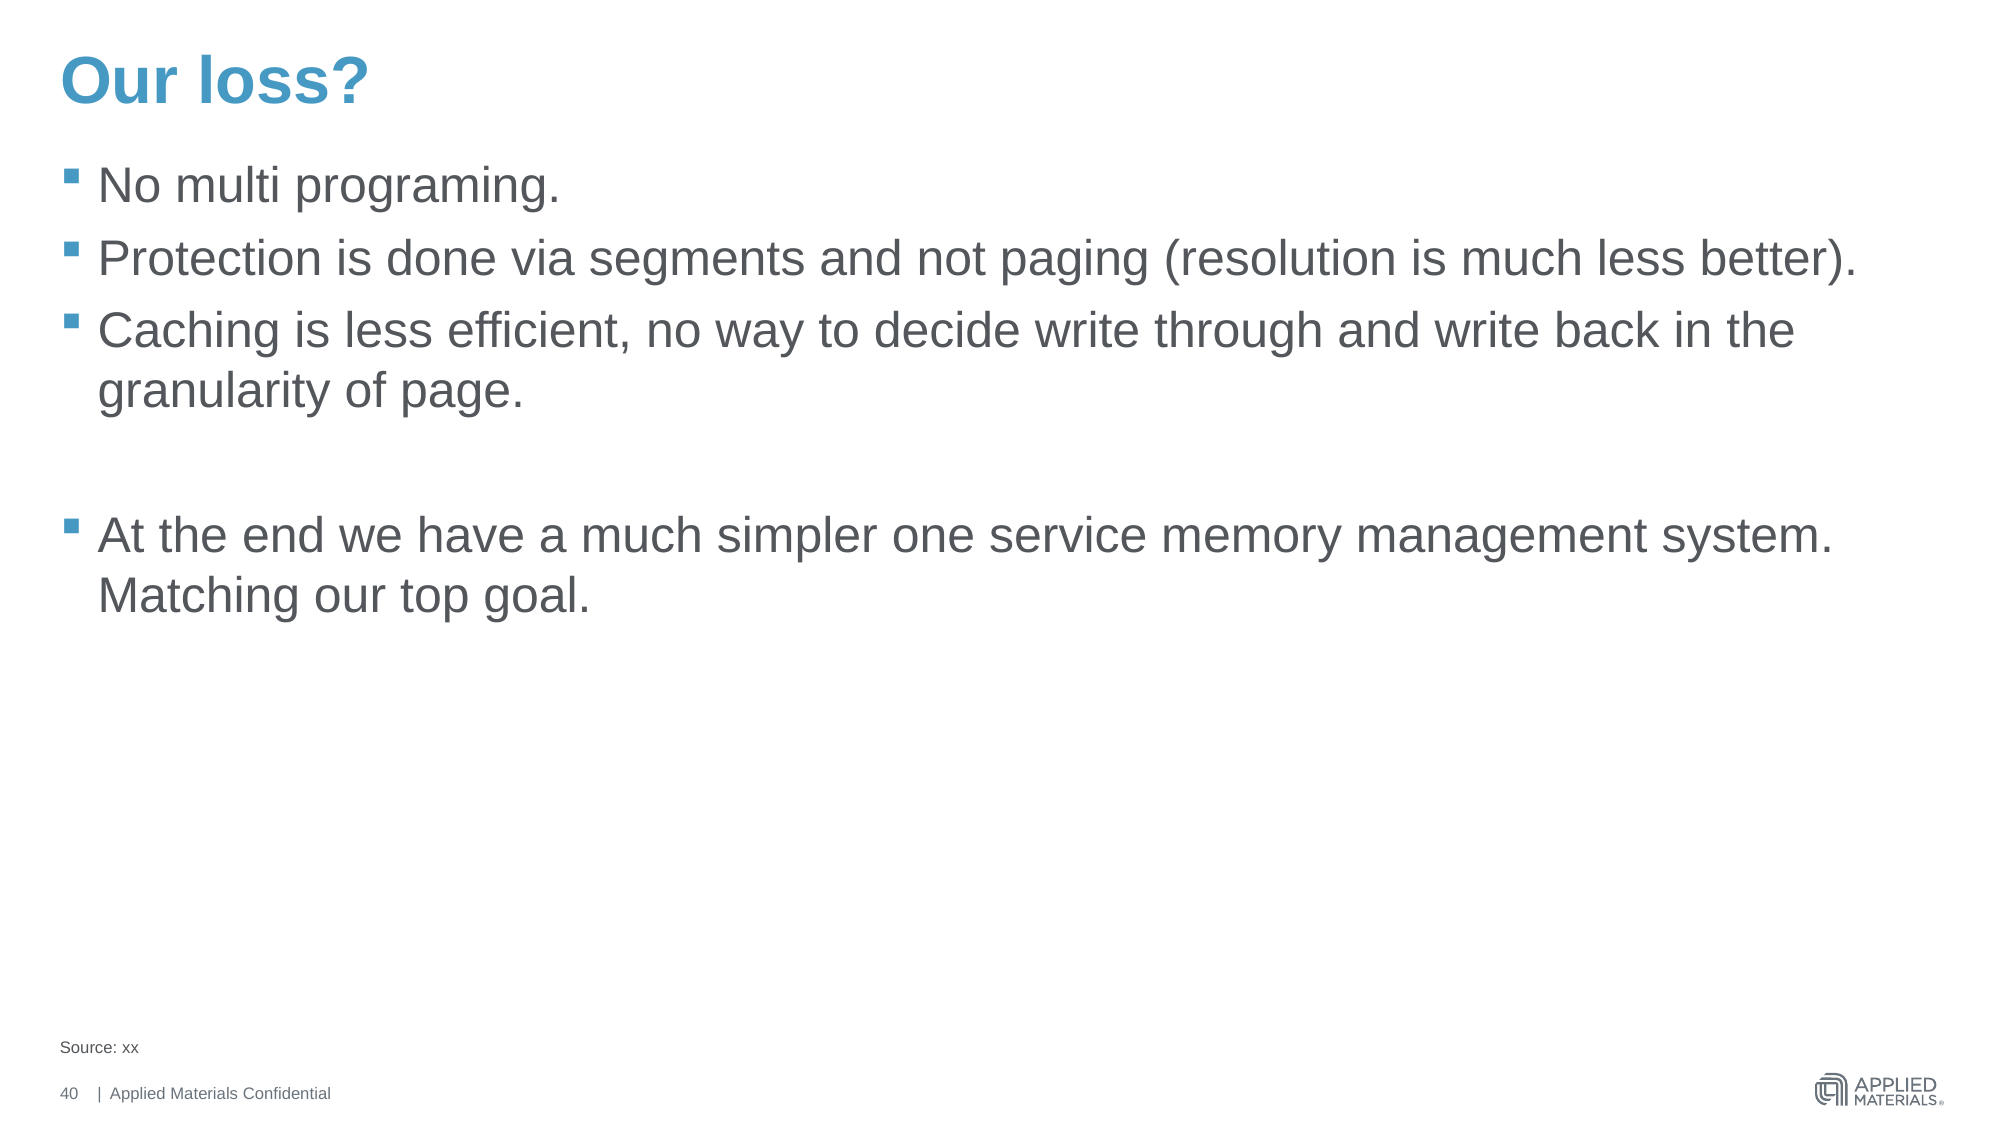

# Our loss?
No multi programing.
Protection is done via segments and not paging (resolution is much less better).
Caching is less efficient, no way to decide write through and write back in the granularity of page.

At the end we have a much simpler one service memory management system. Matching our top goal.

Source: xx
40